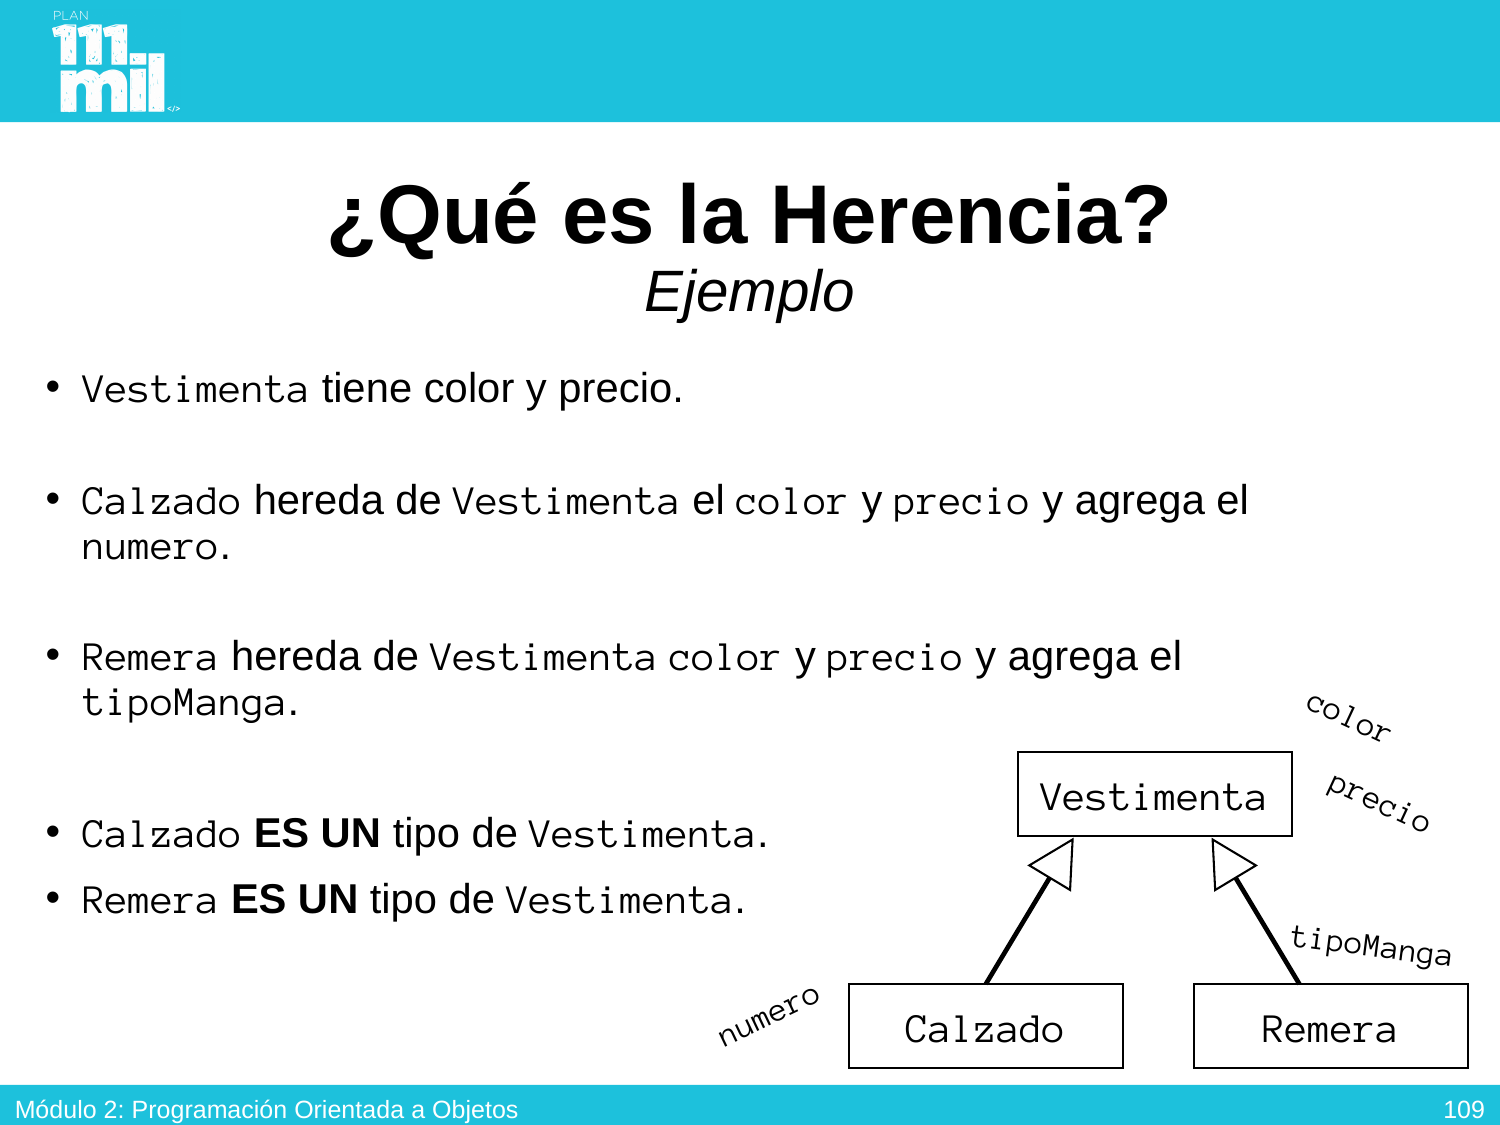

# ¿Qué es la Herencia? Ejemplo
Vestimenta tiene color y precio.

Calzado hereda de Vestimenta el color y precio y agrega el numero.

Remera hereda de Vestimenta color y precio y agrega el tipoManga.

Calzado ES UN tipo de Vestimenta.
Remera ES UN tipo de Vestimenta.

color
Vestimenta
precio

tipoManga
numero
Calzado
Remera
109
Módulo 2: Programación Orientada a Objetos